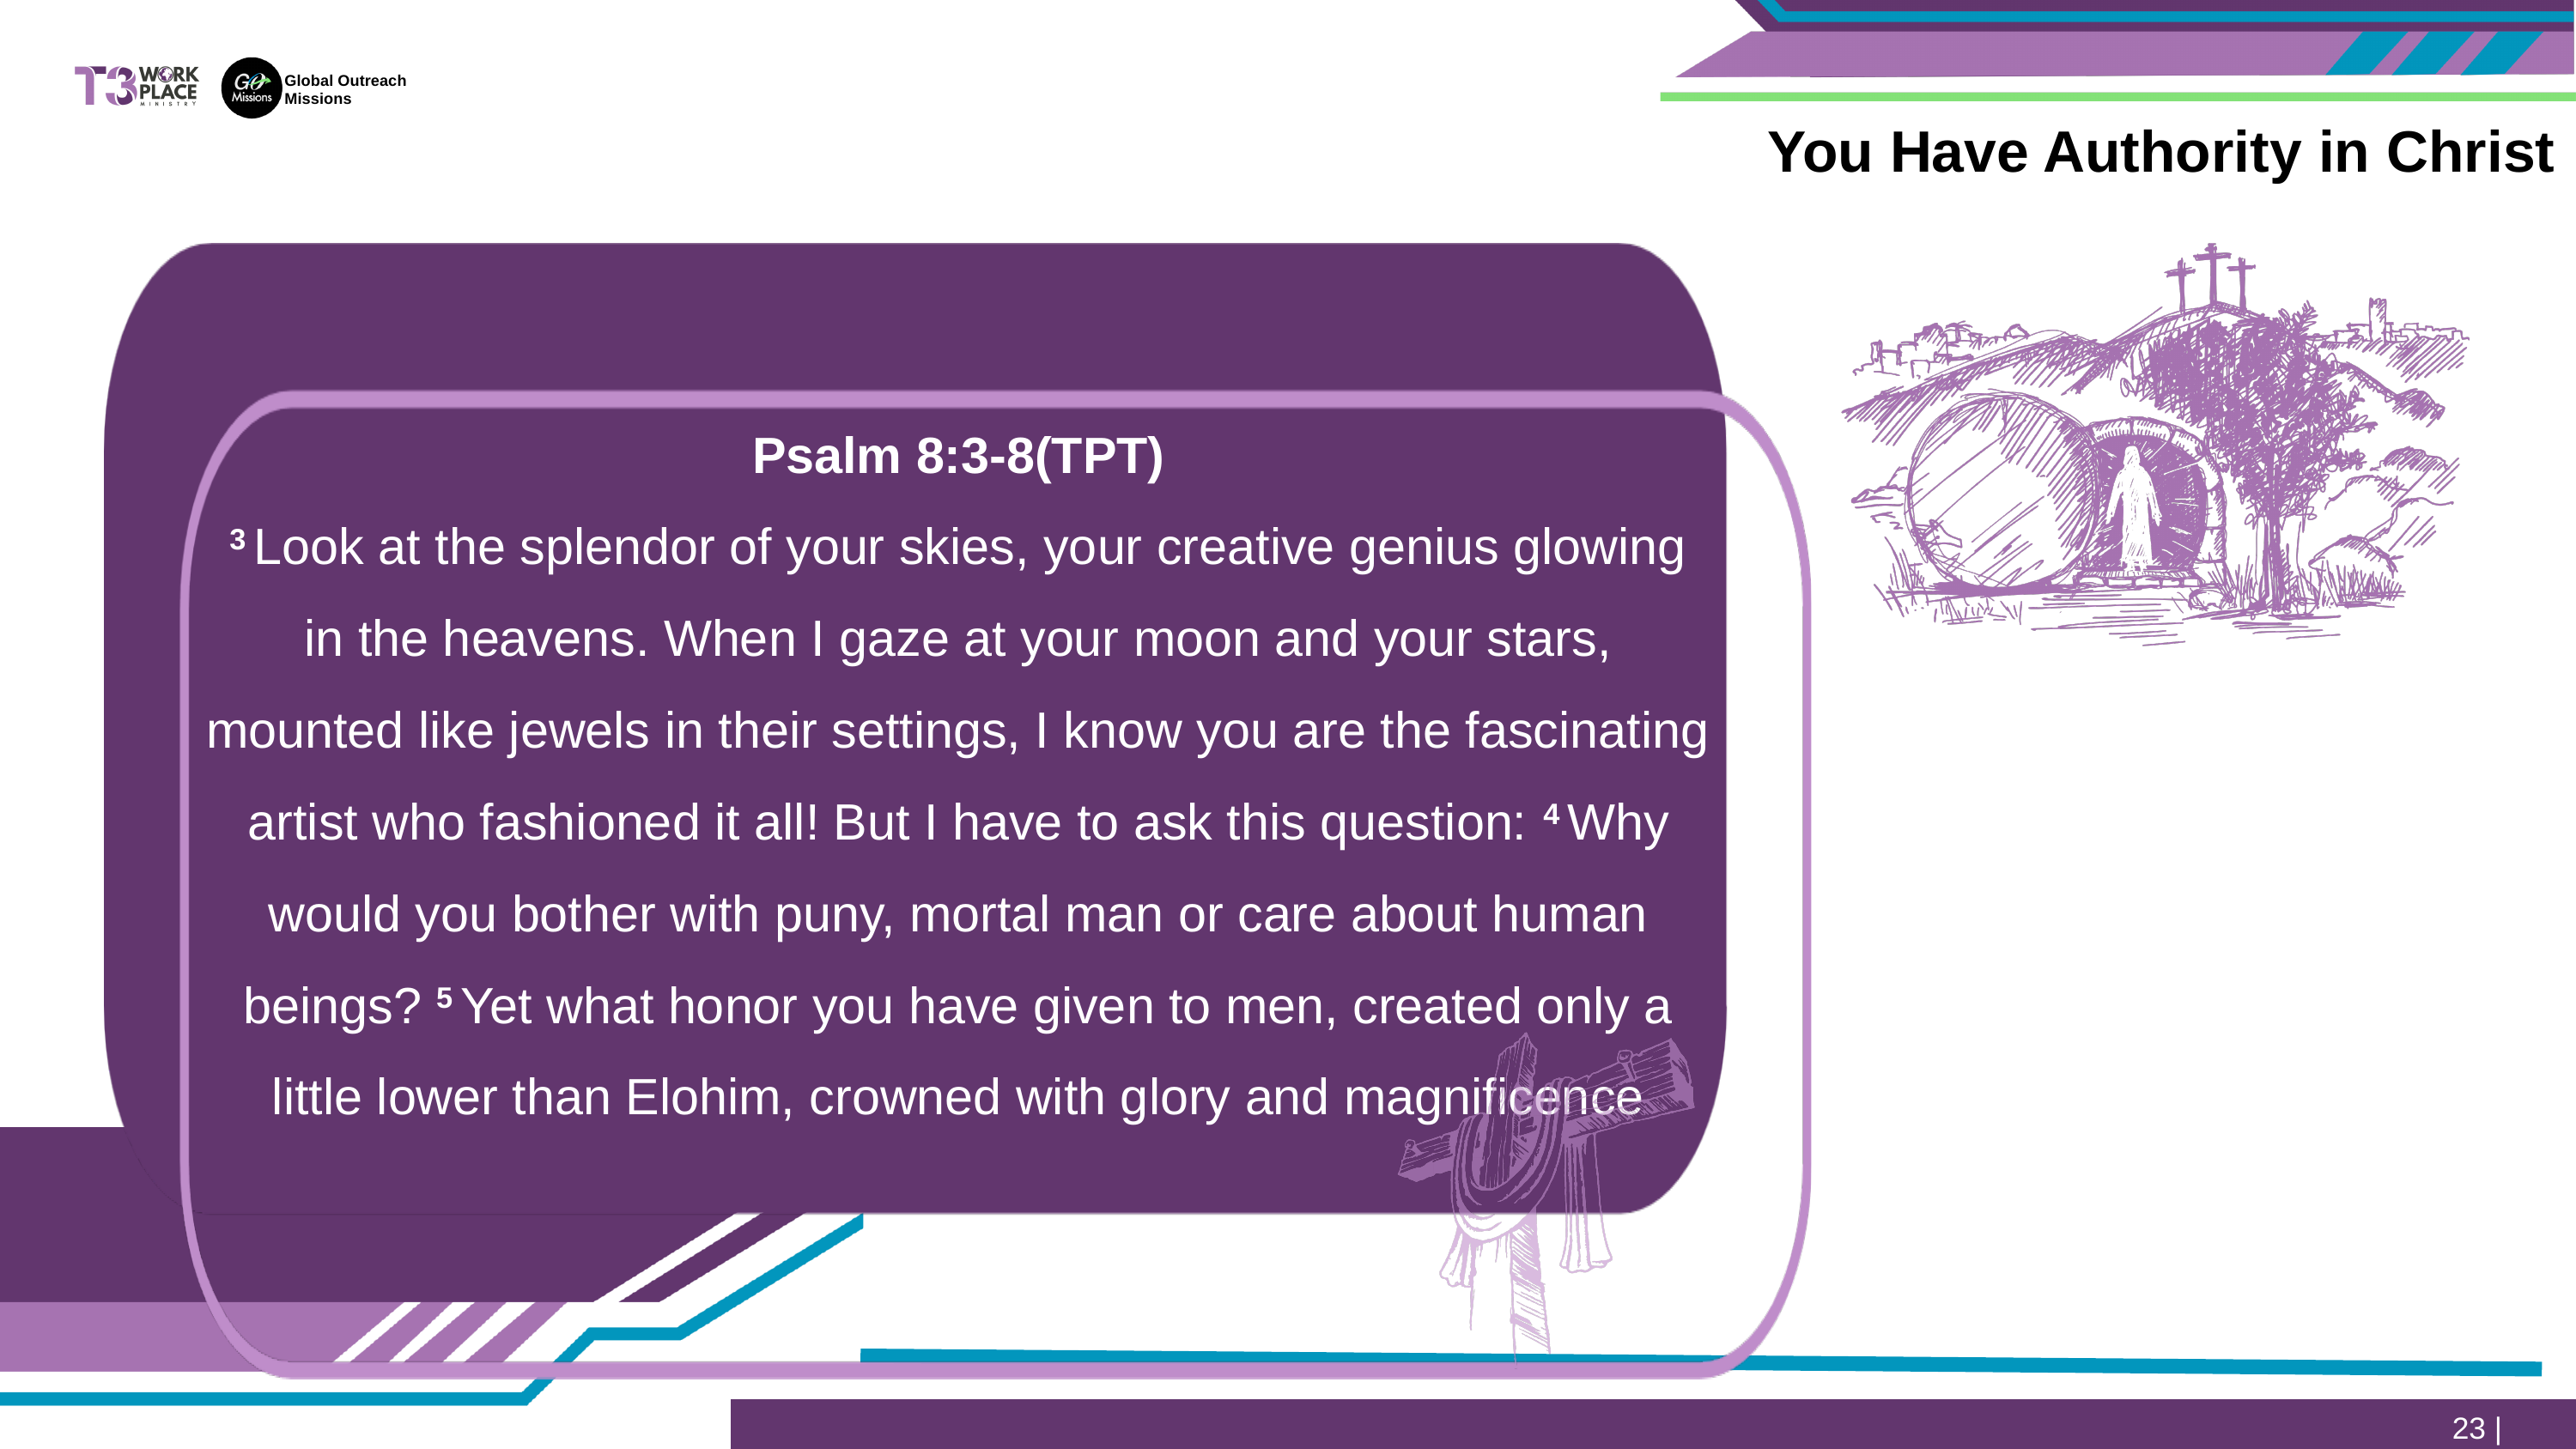

Global Outreach
Missions
You Have Authority in Christ

Psalm 8:3-8(TPT)
3 Look at the splendor of your skies, your creative genius glowing in the heavens. When I gaze at your moon and your stars, mounted like jewels in their settings, I know you are the fascinating artist who fashioned it all! But I have to ask this question: 4 Why would you bother with puny, mortal man or care about human beings? 5 Yet what honor you have given to men, created only a little lower than Elohim, crowned with glory and magnificence

23 | Page